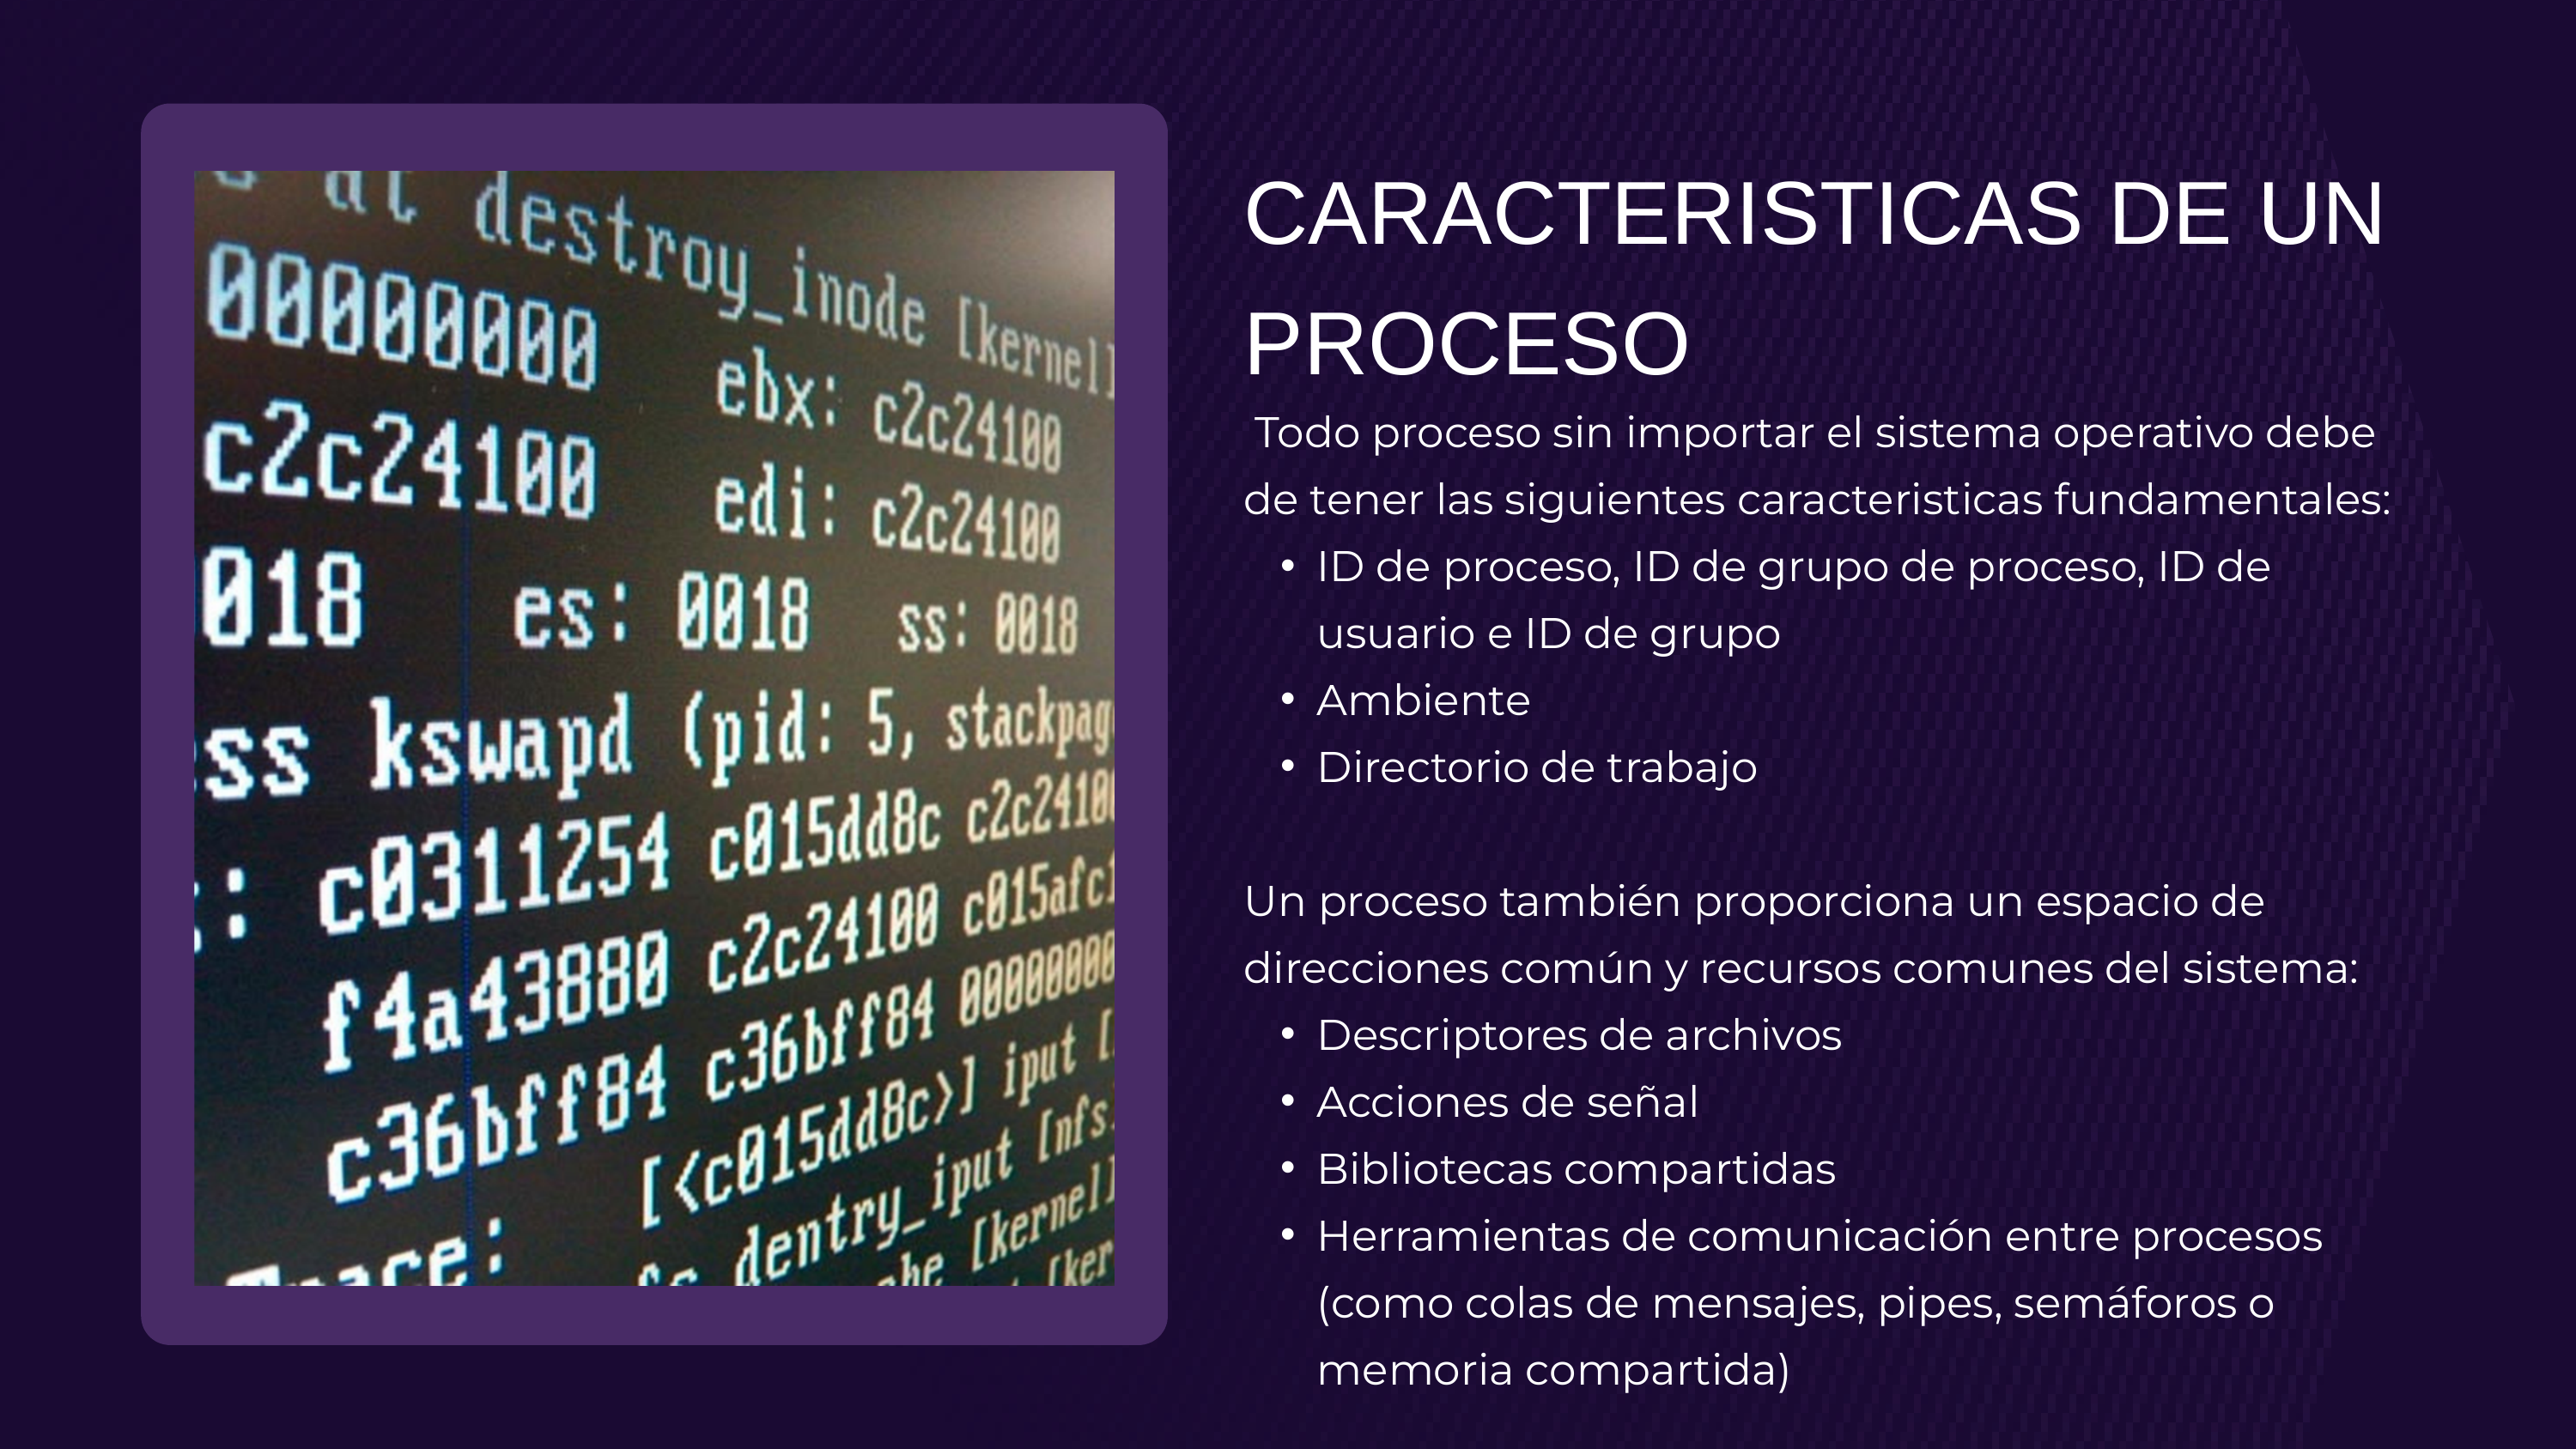

CARACTERISTICAS DE UN PROCESO

 Todo proceso sin importar el sistema operativo debe de tener las siguientes caracteristicas fundamentales:
ID de proceso, ID de grupo de proceso, ID de usuario e ID de grupo
Ambiente
Directorio de trabajo

Un proceso también proporciona un espacio de direcciones común y recursos comunes del sistema:
Descriptores de archivos
Acciones de señal
Bibliotecas compartidas
Herramientas de comunicación entre procesos (como colas de mensajes, pipes, semáforos o memoria compartida)